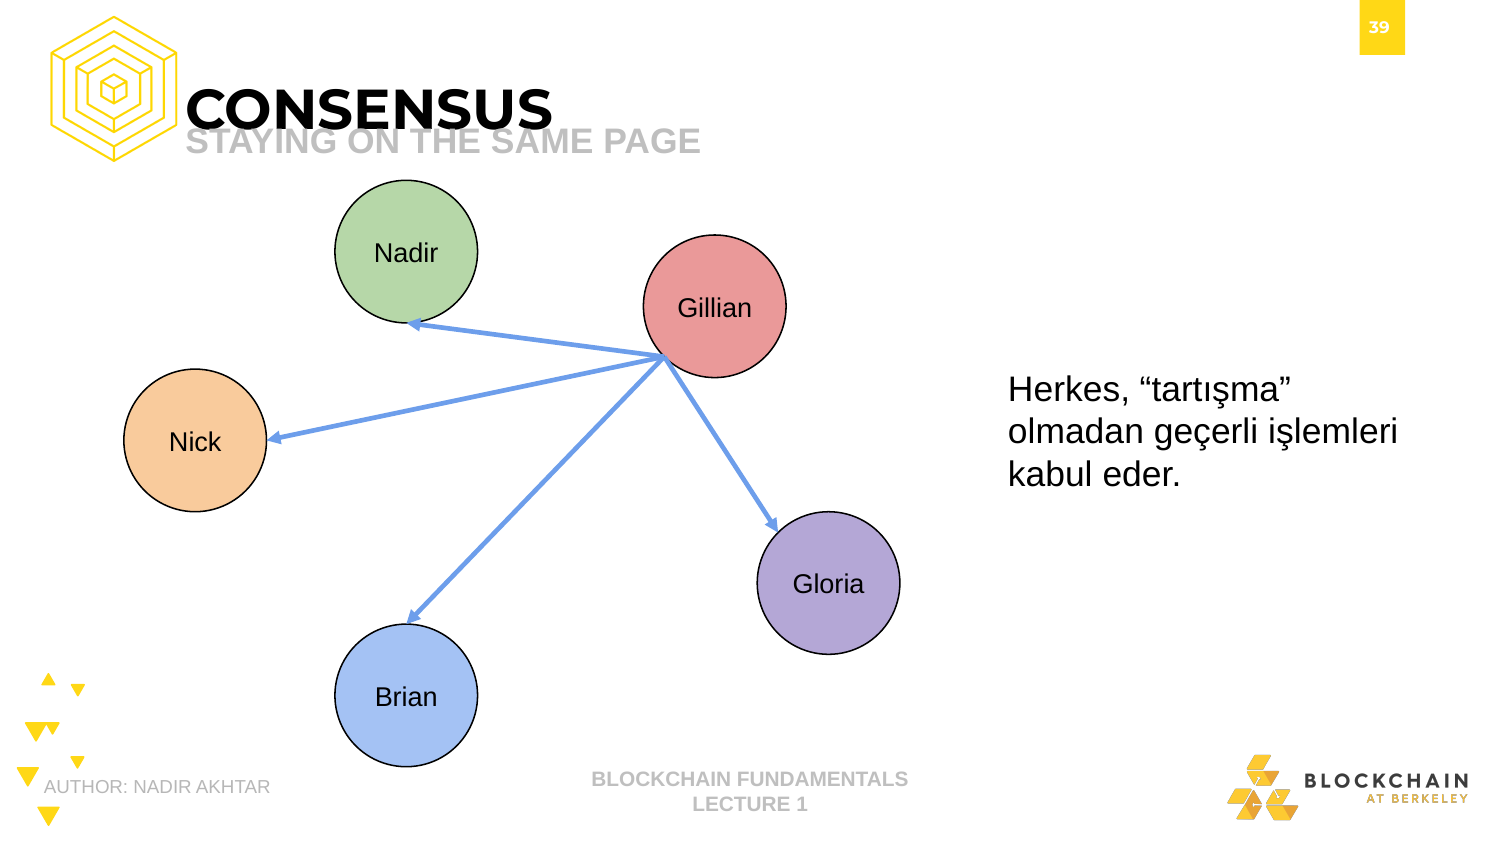

CONSENSUS
STAYING ON THE SAME PAGE
Nadir
Herkes, “tartışma” olmadan geçerli işlemleri kabul eder.

Gillian
Nick
Gloria
Brian

AUTHOR: NADIR AKHTAR
BLOCKCHAIN FUNDAMENTALS LECTURE 1